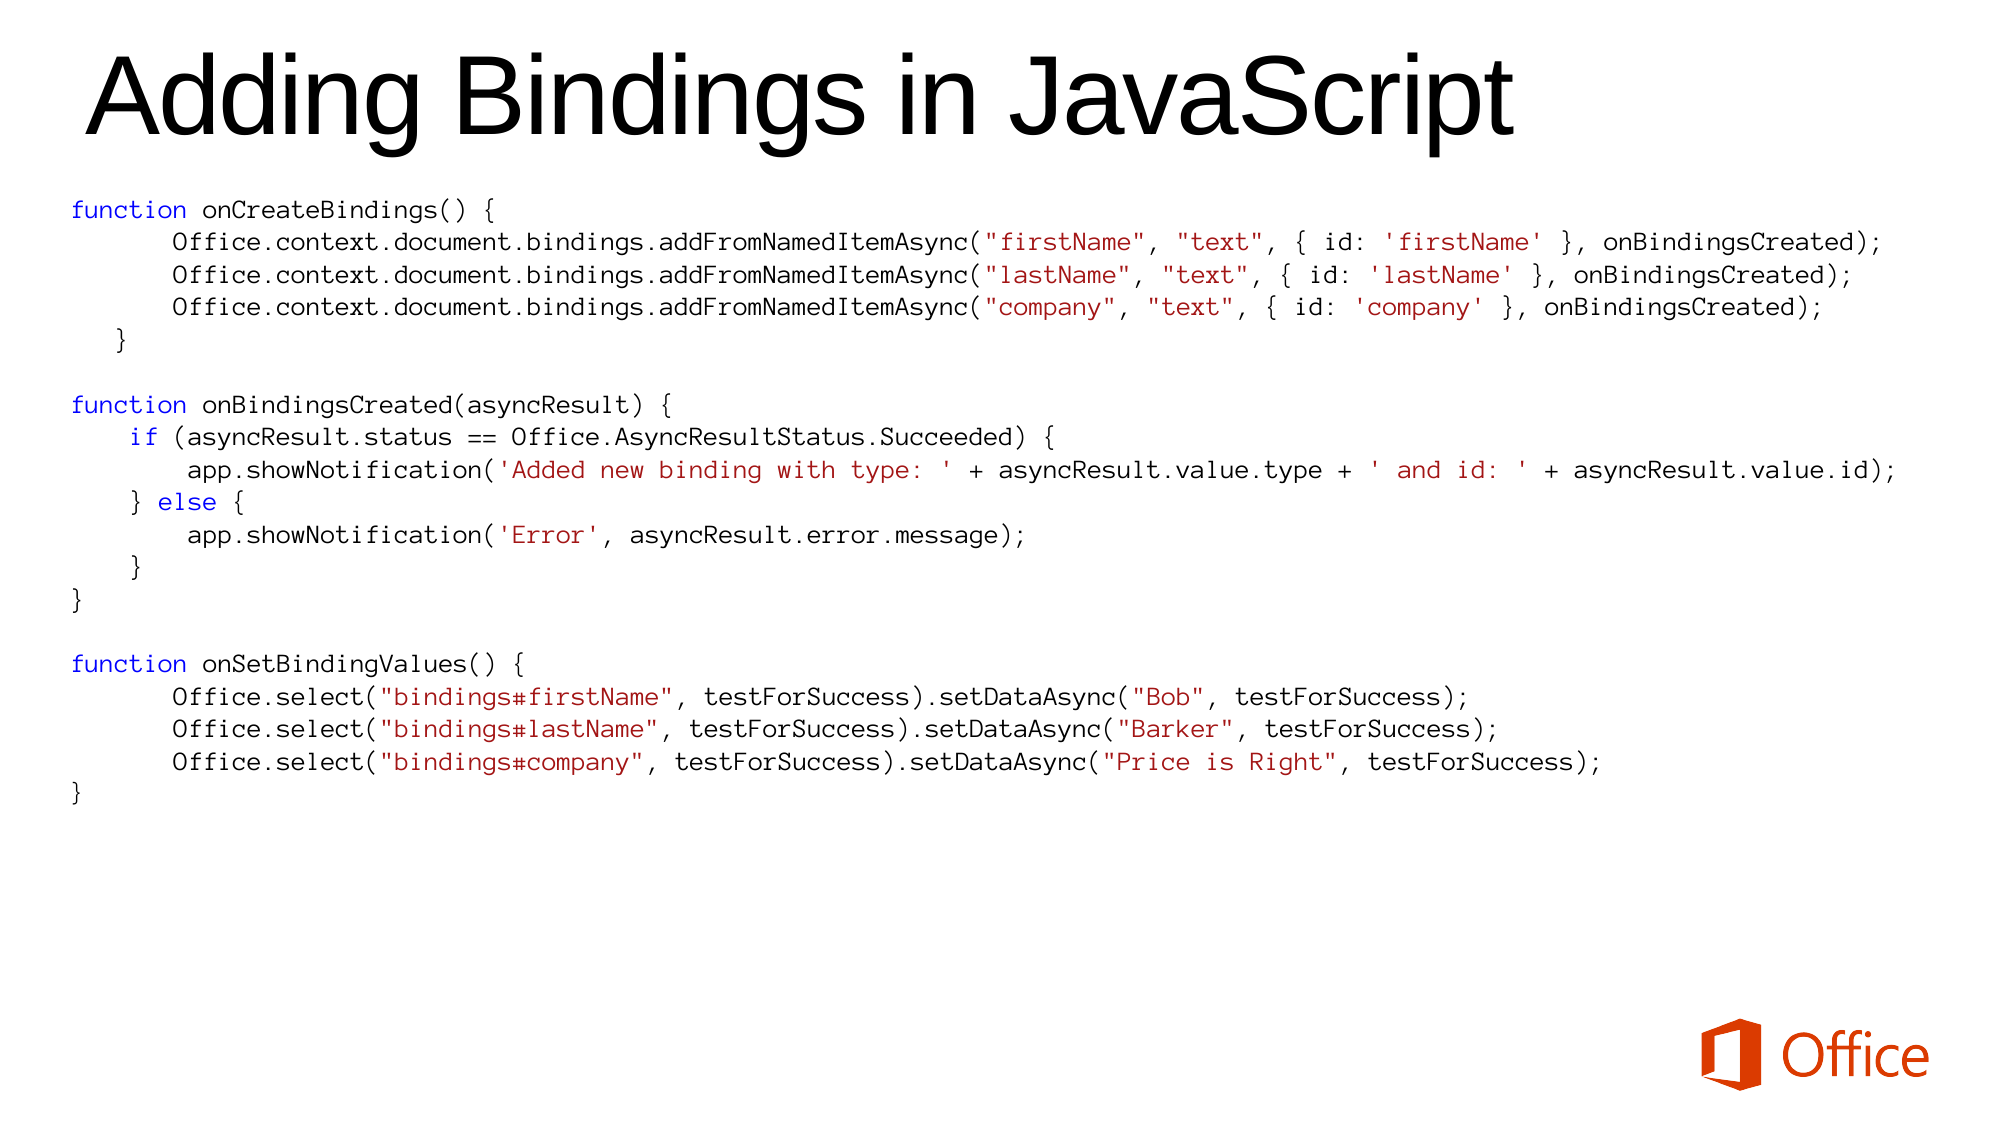

# Adding Bindings in JavaScript
function onCreateBindings() {
       Office.context.document.bindings.addFromNamedItemAsync("firstName", "text", { id: 'firstName' }, onBindingsCreated);
       Office.context.document.bindings.addFromNamedItemAsync("lastName", "text", { id: 'lastName' }, onBindingsCreated);
       Office.context.document.bindings.addFromNamedItemAsync("company", "text", { id: 'company' }, onBindingsCreated);
   }

function onBindingsCreated(asyncResult) {
    if (asyncResult.status == Office.AsyncResultStatus.Succeeded) {
        app.showNotification('Added new binding with type: ' + asyncResult.value.type + ' and id: ' + asyncResult.value.id);
    } else {
        app.showNotification('Error', asyncResult.error.message);
    }
}

function onSetBindingValues() {
       Office.select("bindings#firstName", testForSuccess).setDataAsync("Bob", testForSuccess);
       Office.select("bindings#lastName", testForSuccess).setDataAsync("Barker", testForSuccess);
       Office.select("bindings#company", testForSuccess).setDataAsync("Price is Right", testForSuccess);
}